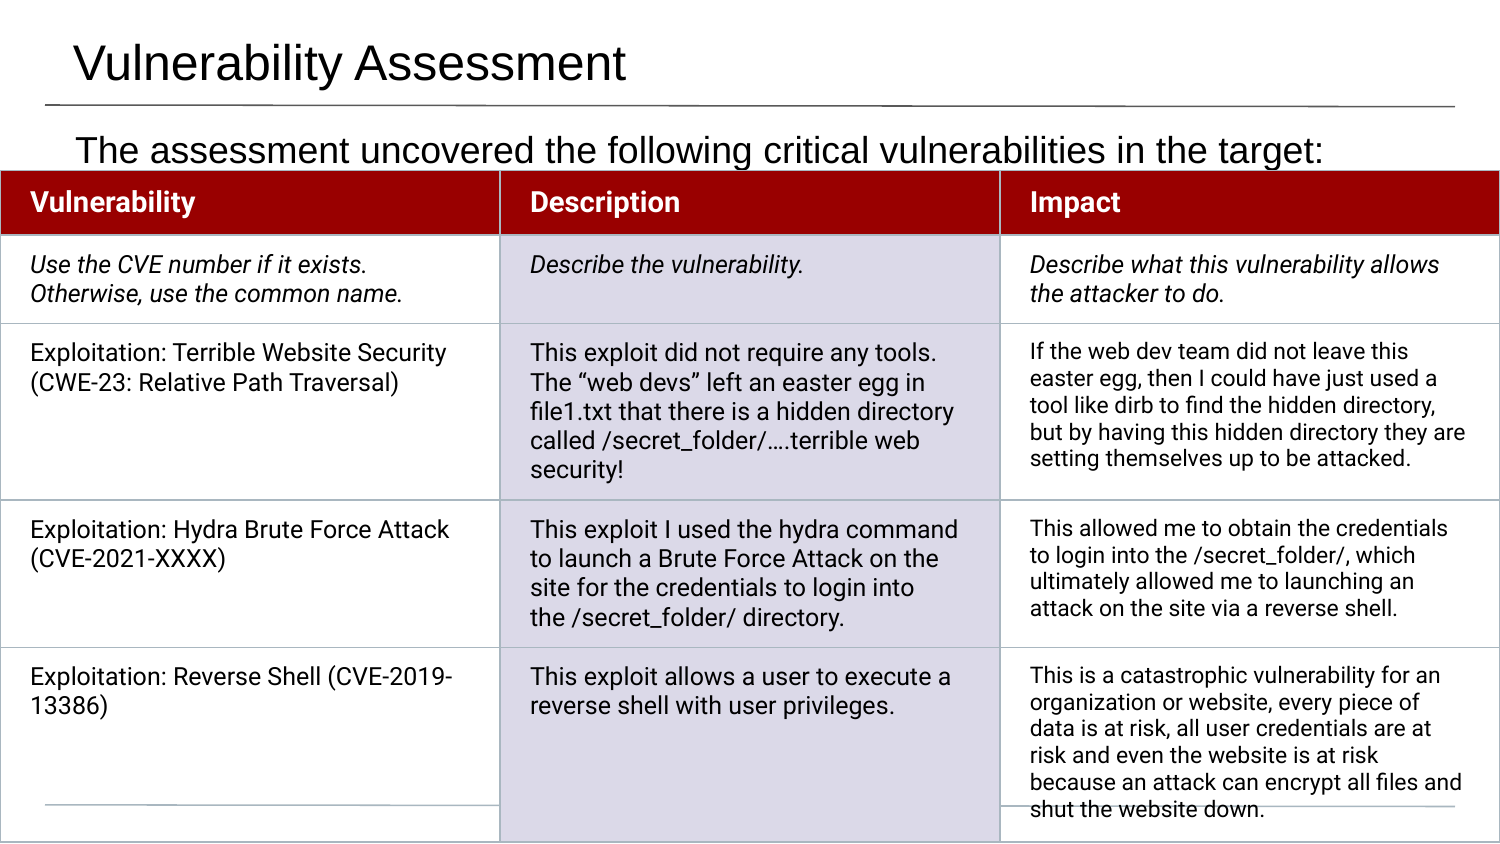

# Vulnerability Assessment
The assessment uncovered the following critical vulnerabilities in the target:
| Vulnerability | Description | Impact |
| --- | --- | --- |
| Use the CVE number if it exists. Otherwise, use the common name. | Describe the vulnerability. | Describe what this vulnerability allows the attacker to do. |
| Exploitation: Terrible Website Security (CWE-23: Relative Path Traversal) | This exploit did not require any tools. The “web devs” left an easter egg in file1.txt that there is a hidden directory called /secret\_folder/….terrible web security! | If the web dev team did not leave this easter egg, then I could have just used a tool like dirb to find the hidden directory, but by having this hidden directory they are setting themselves up to be attacked. |
| Exploitation: Hydra Brute Force Attack (CVE-2021-XXXX) | This exploit I used the hydra command to launch a Brute Force Attack on the site for the credentials to login into the /secret\_folder/ directory. | This allowed me to obtain the credentials to login into the /secret\_folder/, which ultimately allowed me to launching an attack on the site via a reverse shell. |
| Exploitation: Reverse Shell (CVE-2019-13386) | This exploit allows a user to execute a reverse shell with user privileges. | This is a catastrophic vulnerability for an organization or website, every piece of data is at risk, all user credentials are at risk and even the website is at risk because an attack can encrypt all files and shut the website down. |
For the first Vulnerability I used a CWE rather than a CVE. The reasoning for this is because I could not find a CVE case for this vulnerability and this is a very general issue (relative path traversal). I use a Google definition to backup my thinking.“ Here's the simple distinction: CWE stands for Common Weakness Enumeration, and has to do with the vulnerability—not the instance within a product or system. CVE stands for Common Vulnerabilities and Exposures, and has to do with the specific instance within a product or system—not the underlying flaw”

Website used for research: https://danielmiessler.com/blog/difference-cve-cwe/